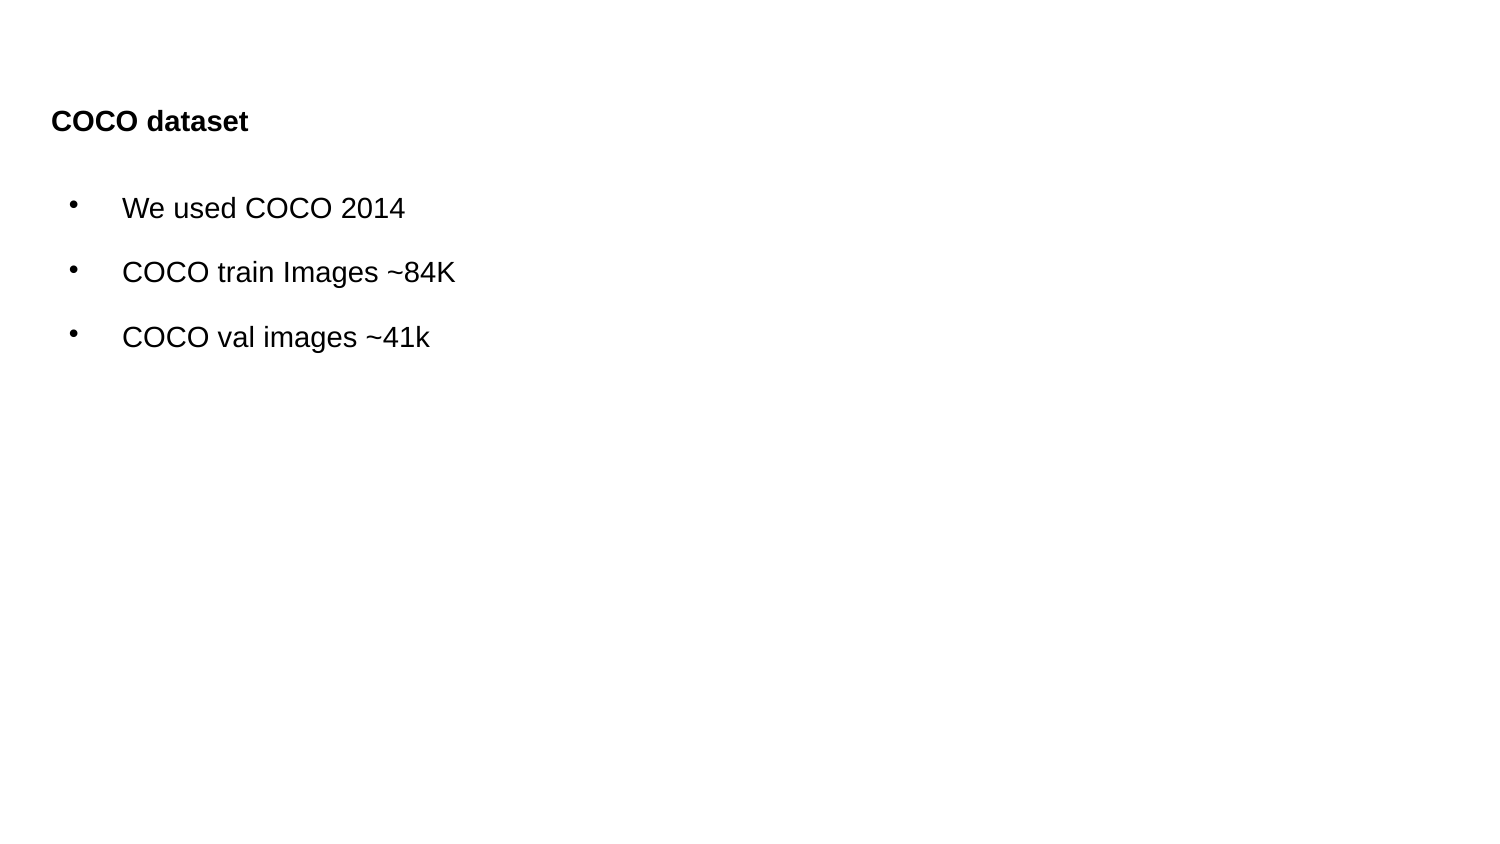

COCO dataset
We used COCO 2014
COCO train Images ~84K
COCO val images ~41k